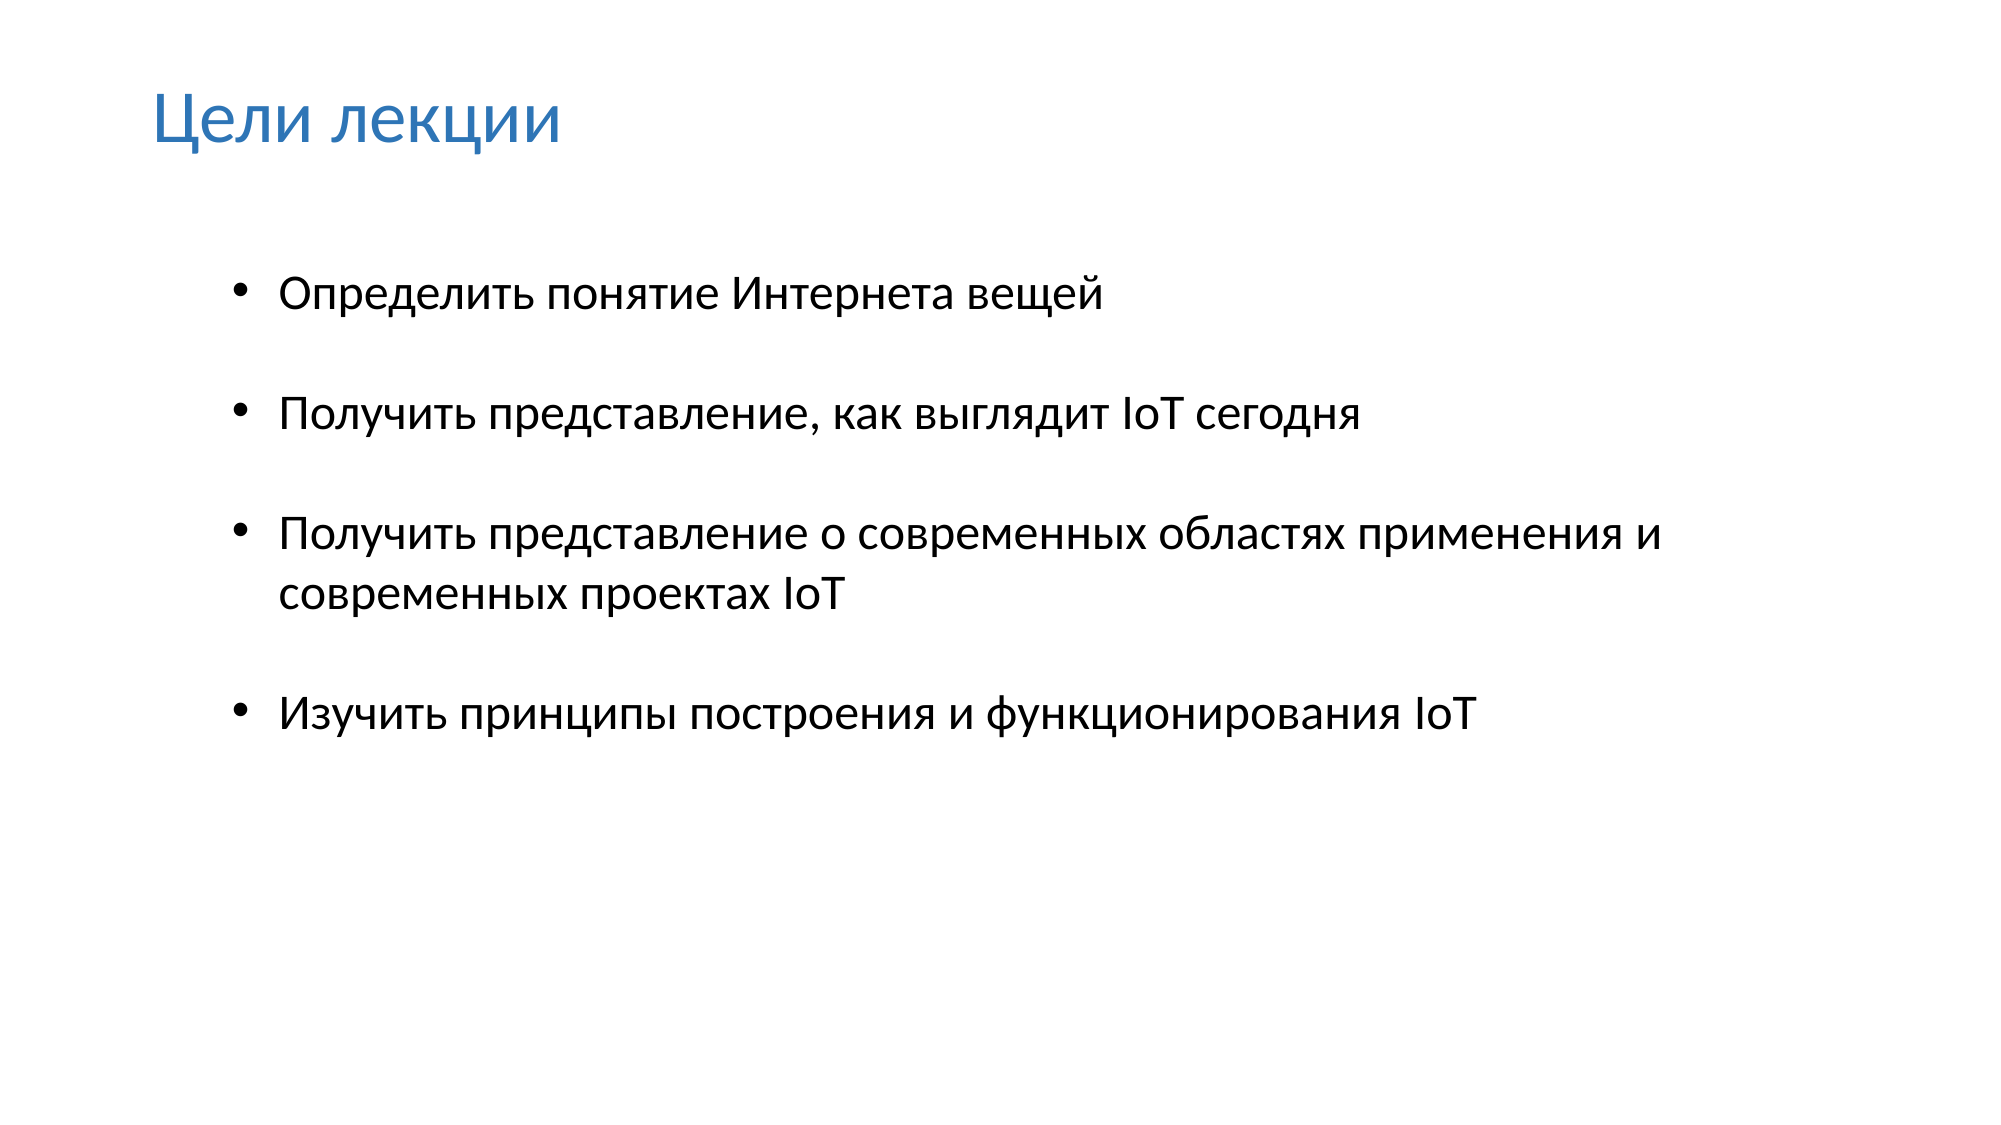

# Цели лекции
Определить понятие Интернета вещей

Получить представление, как выглядит IoT сегодня

Получить представление о современных областях применения и современных проектах IoT

Изучить принципы построения и функционирования IoT